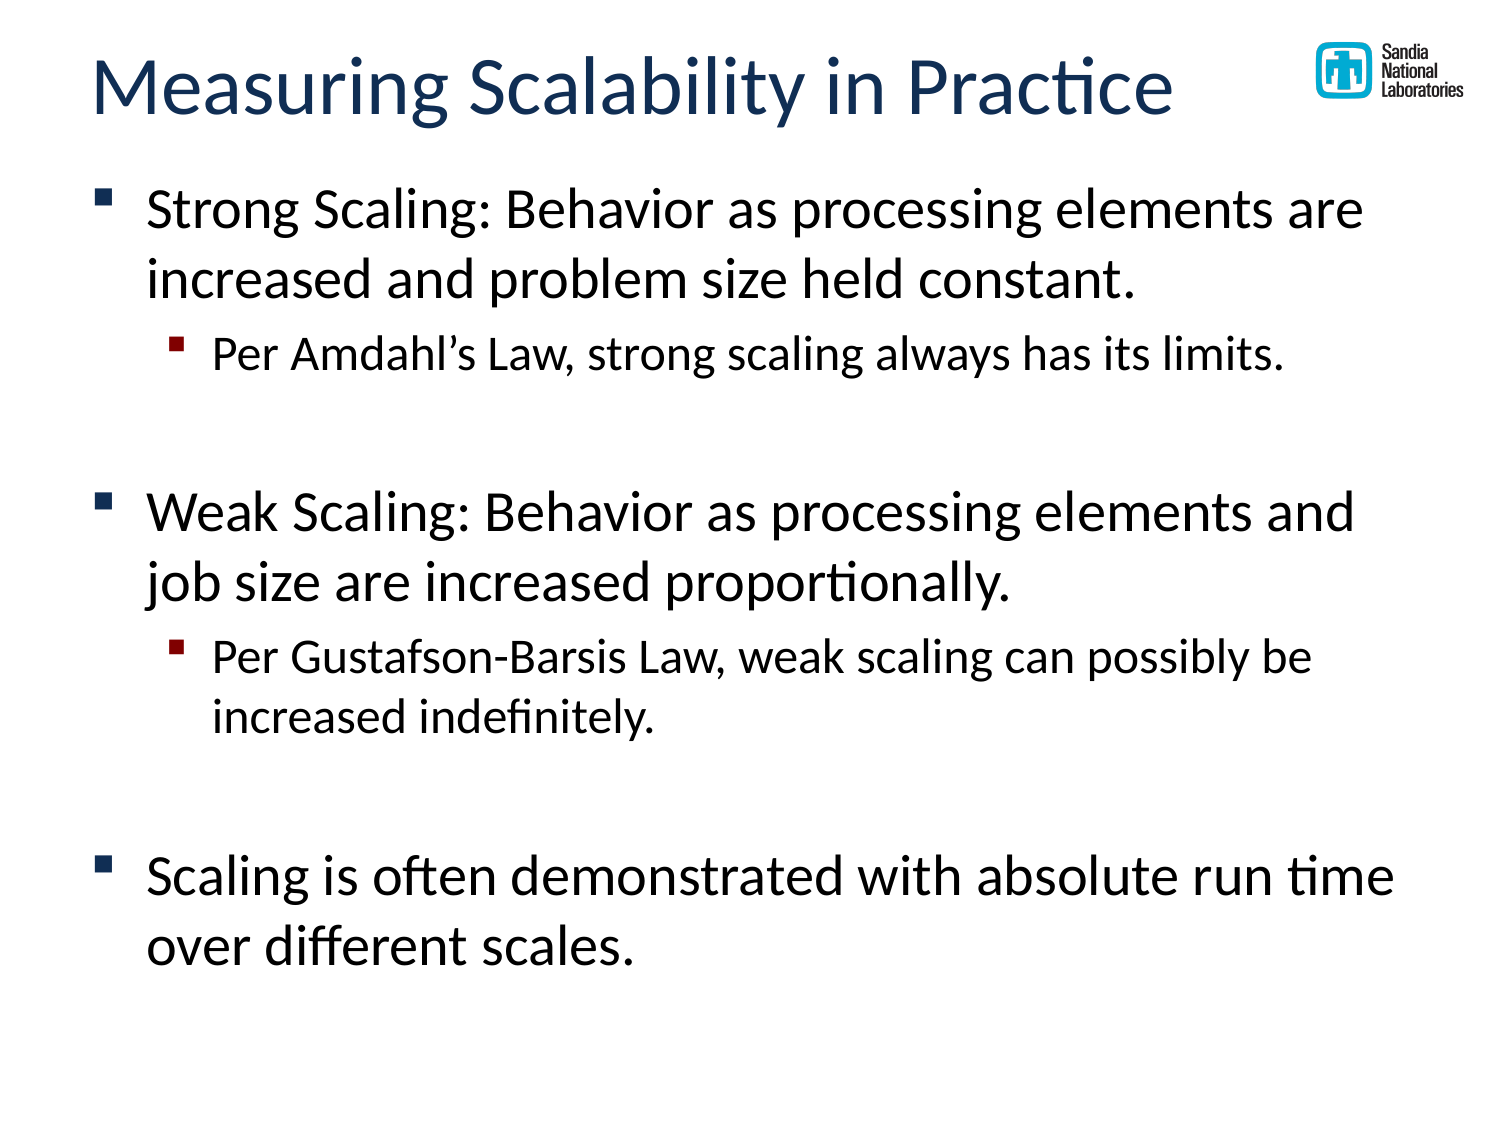

# Measuring Scalability in Practice
Strong Scaling: Behavior as processing elements are increased and problem size held constant.
Per Amdahl’s Law, strong scaling always has its limits.

Weak Scaling: Behavior as processing elements and job size are increased proportionally.
Per Gustafson-Barsis Law, weak scaling can possibly be increased indefinitely.

Scaling is often demonstrated with absolute run time over different scales.